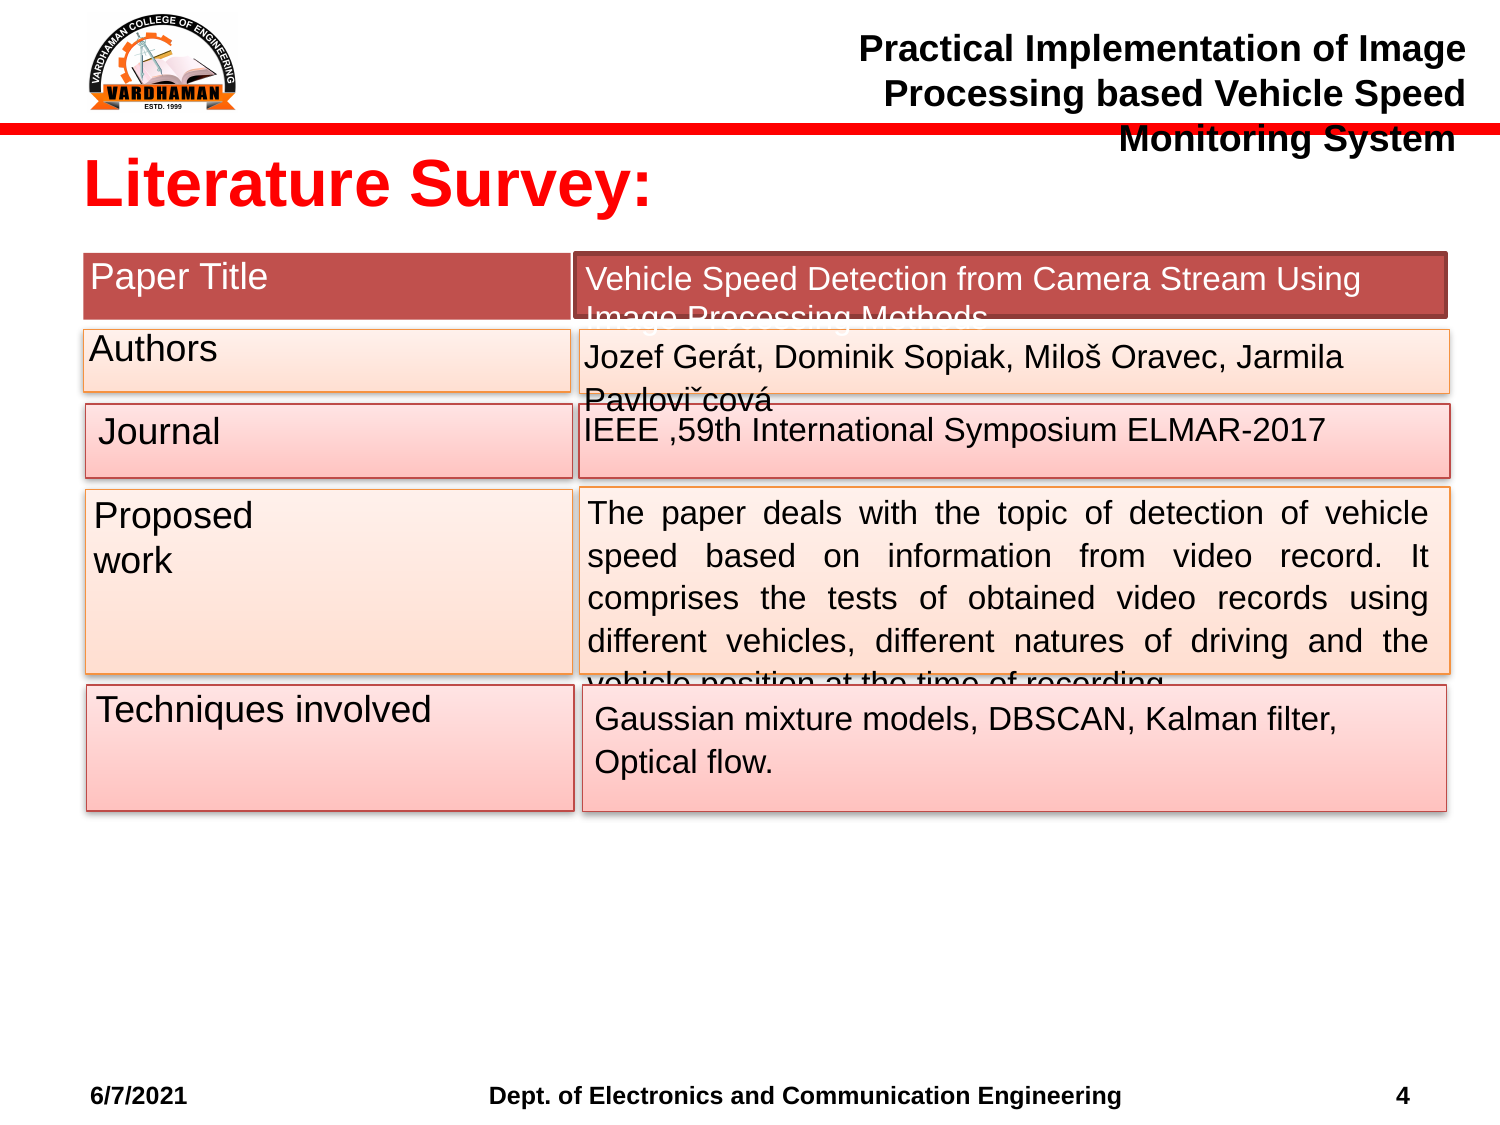

Practical Implementation of Image Processing based Vehicle Speed Monitoring System

Literature Survey:
Paper Title
Vehicle Speed Detection from Camera Stream Using Image Processing Methods

Authors
Jozef Gerát, Dominik Sopiak, Miloš Oravec, Jarmila Pavloviˇcová

Journal
IEEE ,59th International Symposium ELMAR-2017

The paper deals with the topic of detection of vehicle speed based on information from video record. It comprises the tests of obtained video records using different vehicles, different natures of driving and the vehicle position at the time of recording.
Proposed work

Techniques involved

Gaussian mixture models, DBSCAN, Kalman ﬁlter, Optical ﬂow.

Dept. of Electronics and Communication Engineering
6/7/2021
4